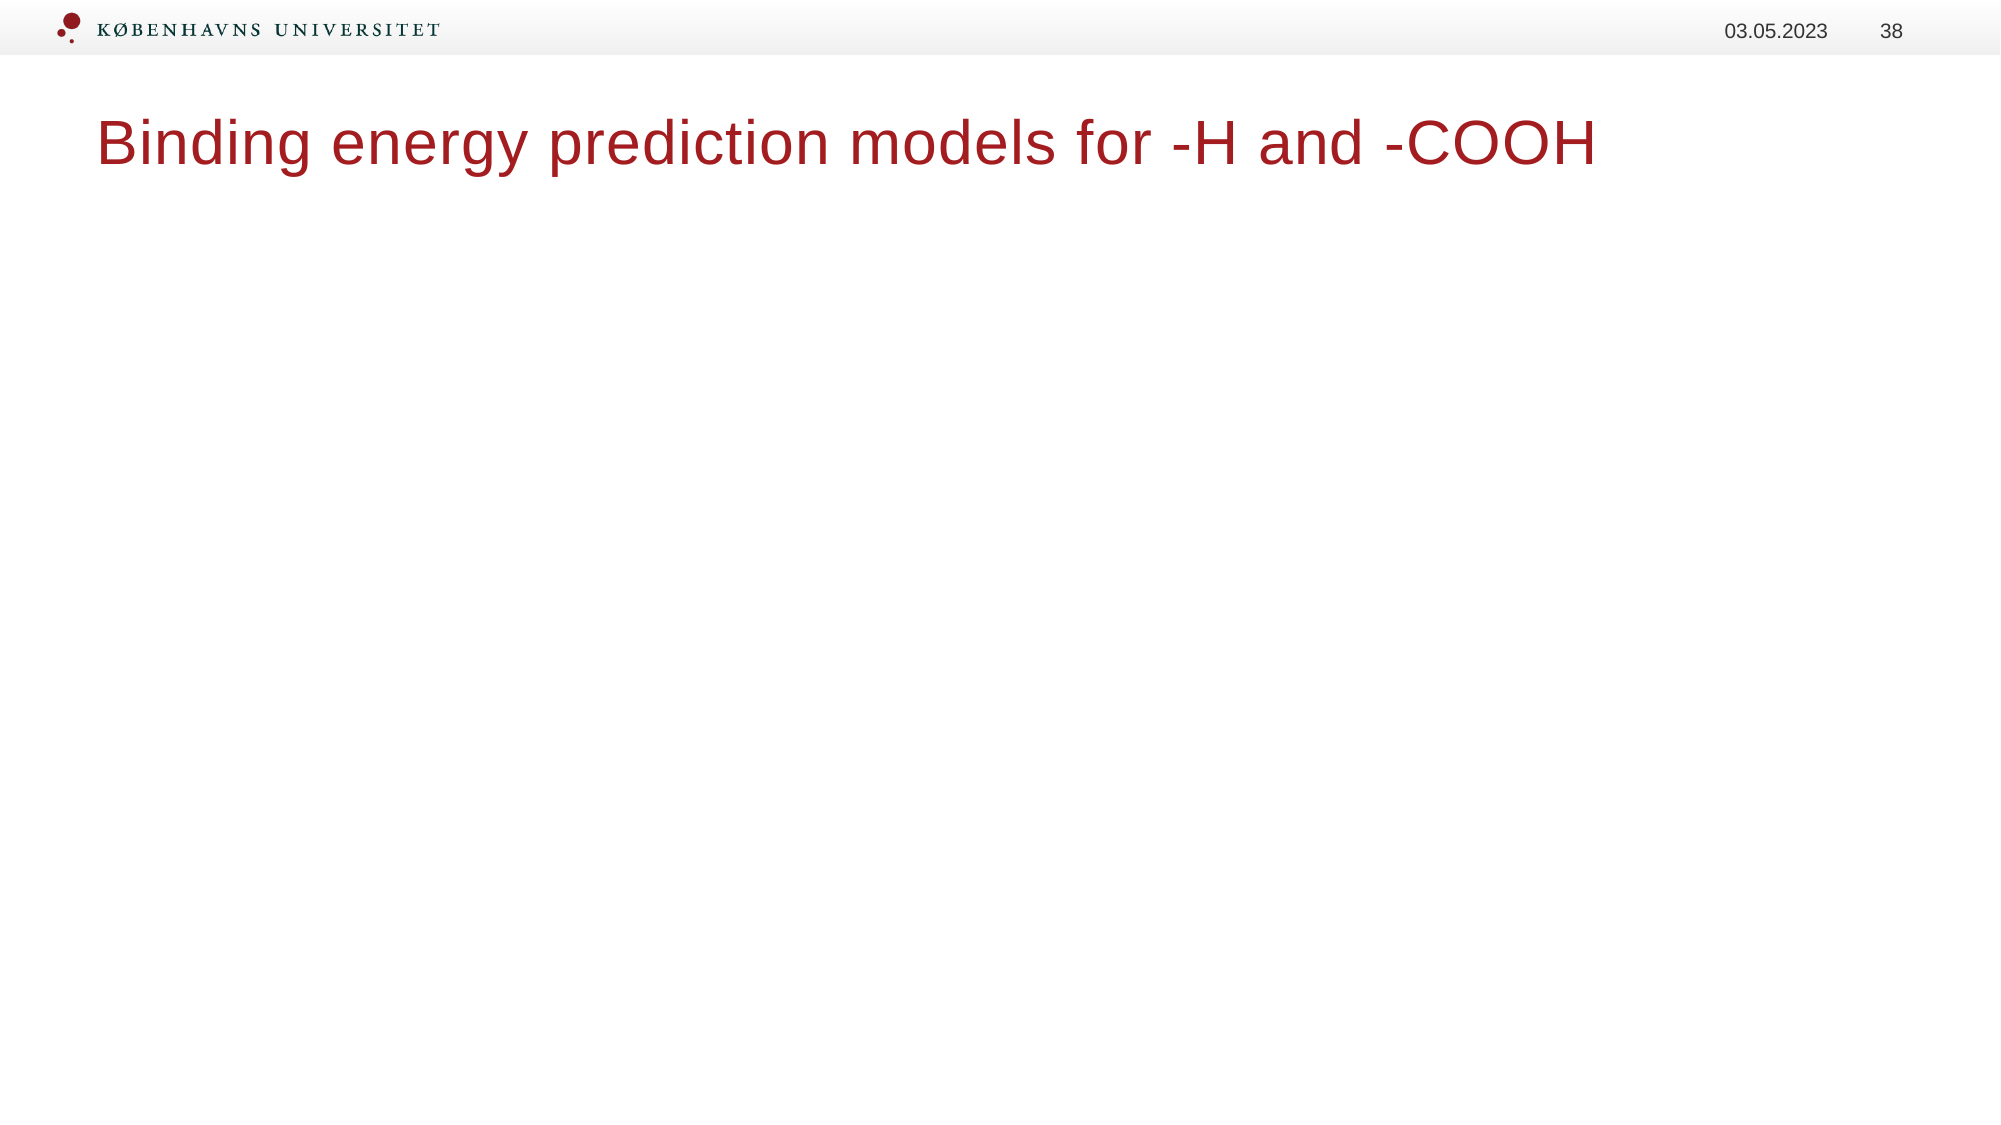

03.05.2023
38
# Binding energy prediction models for -H and -COOH